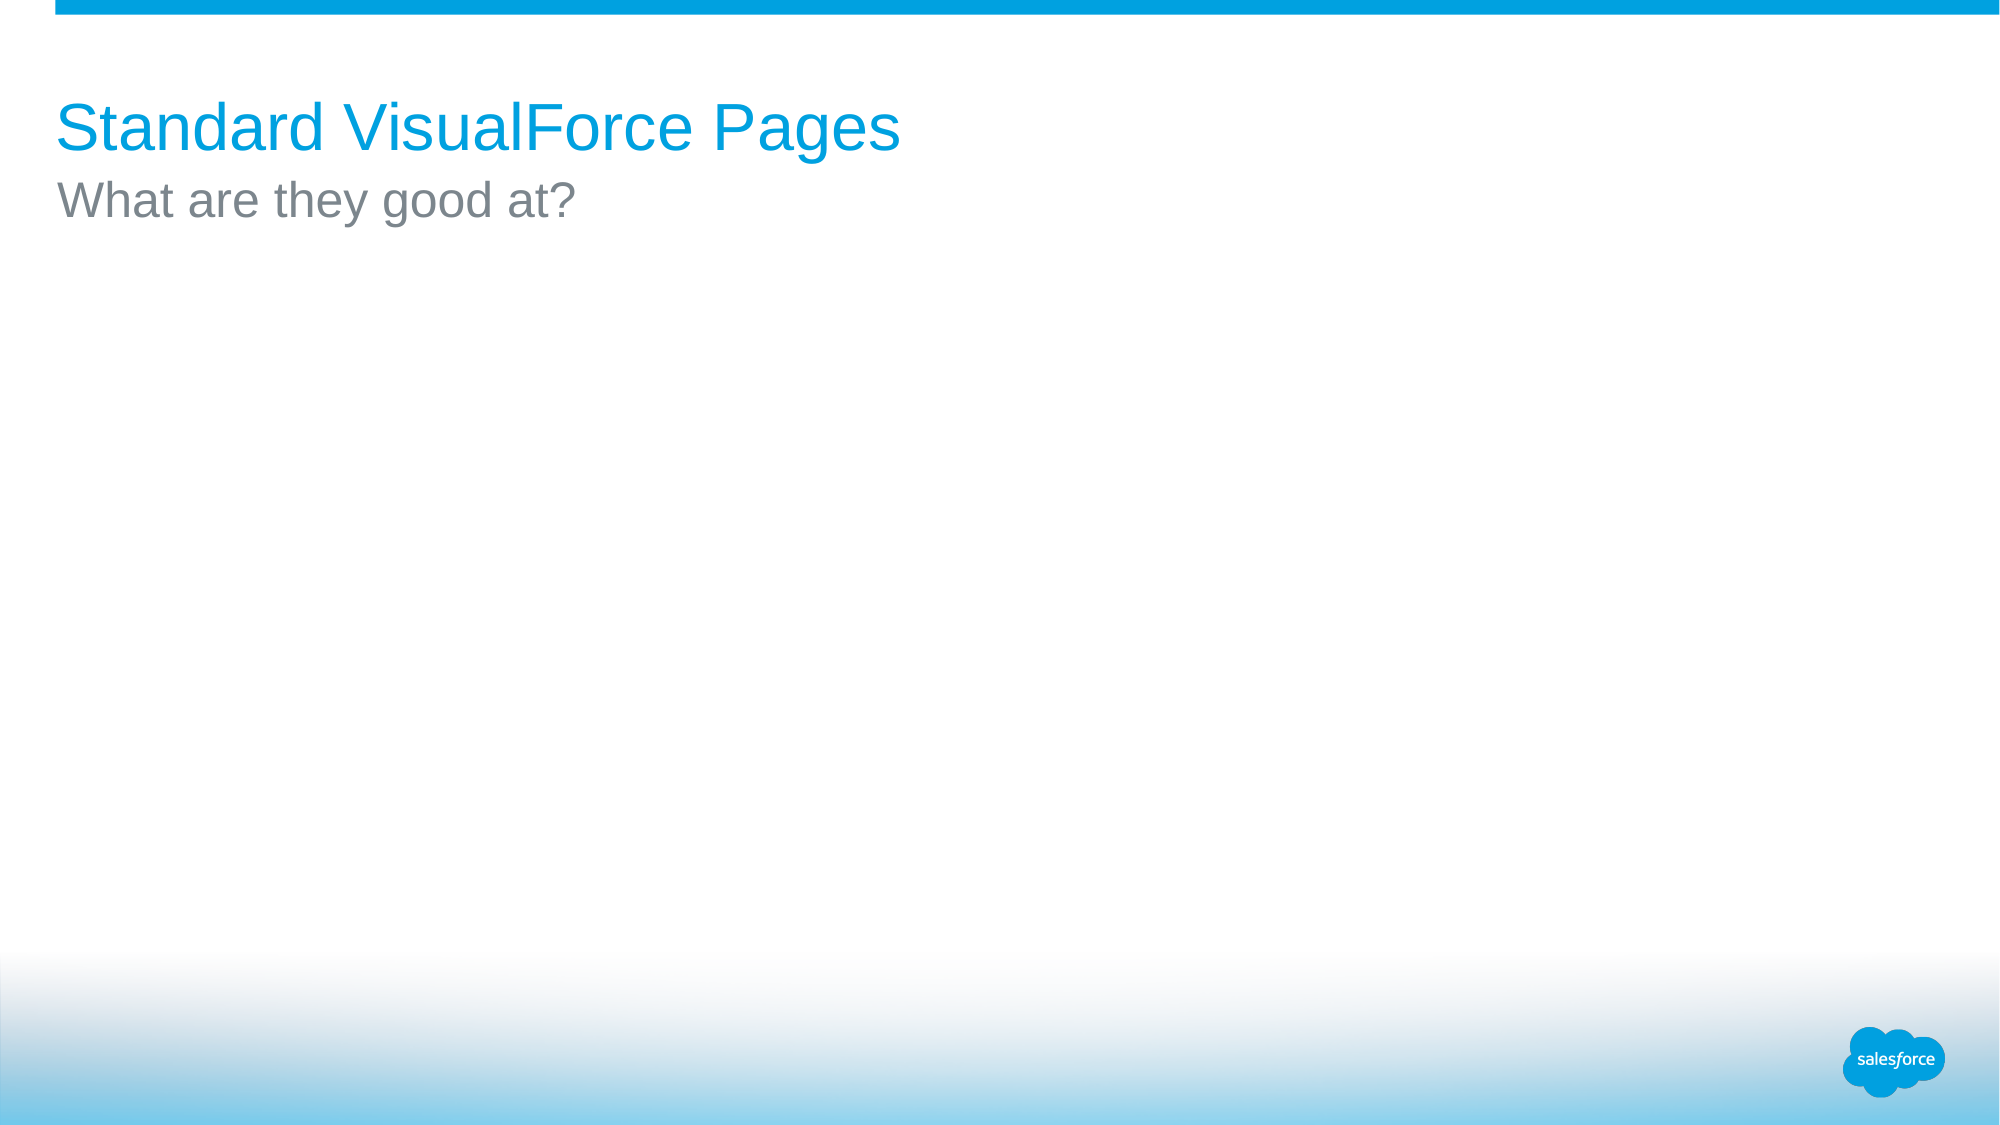

# Standard VisualForce Pages
What are they good at?